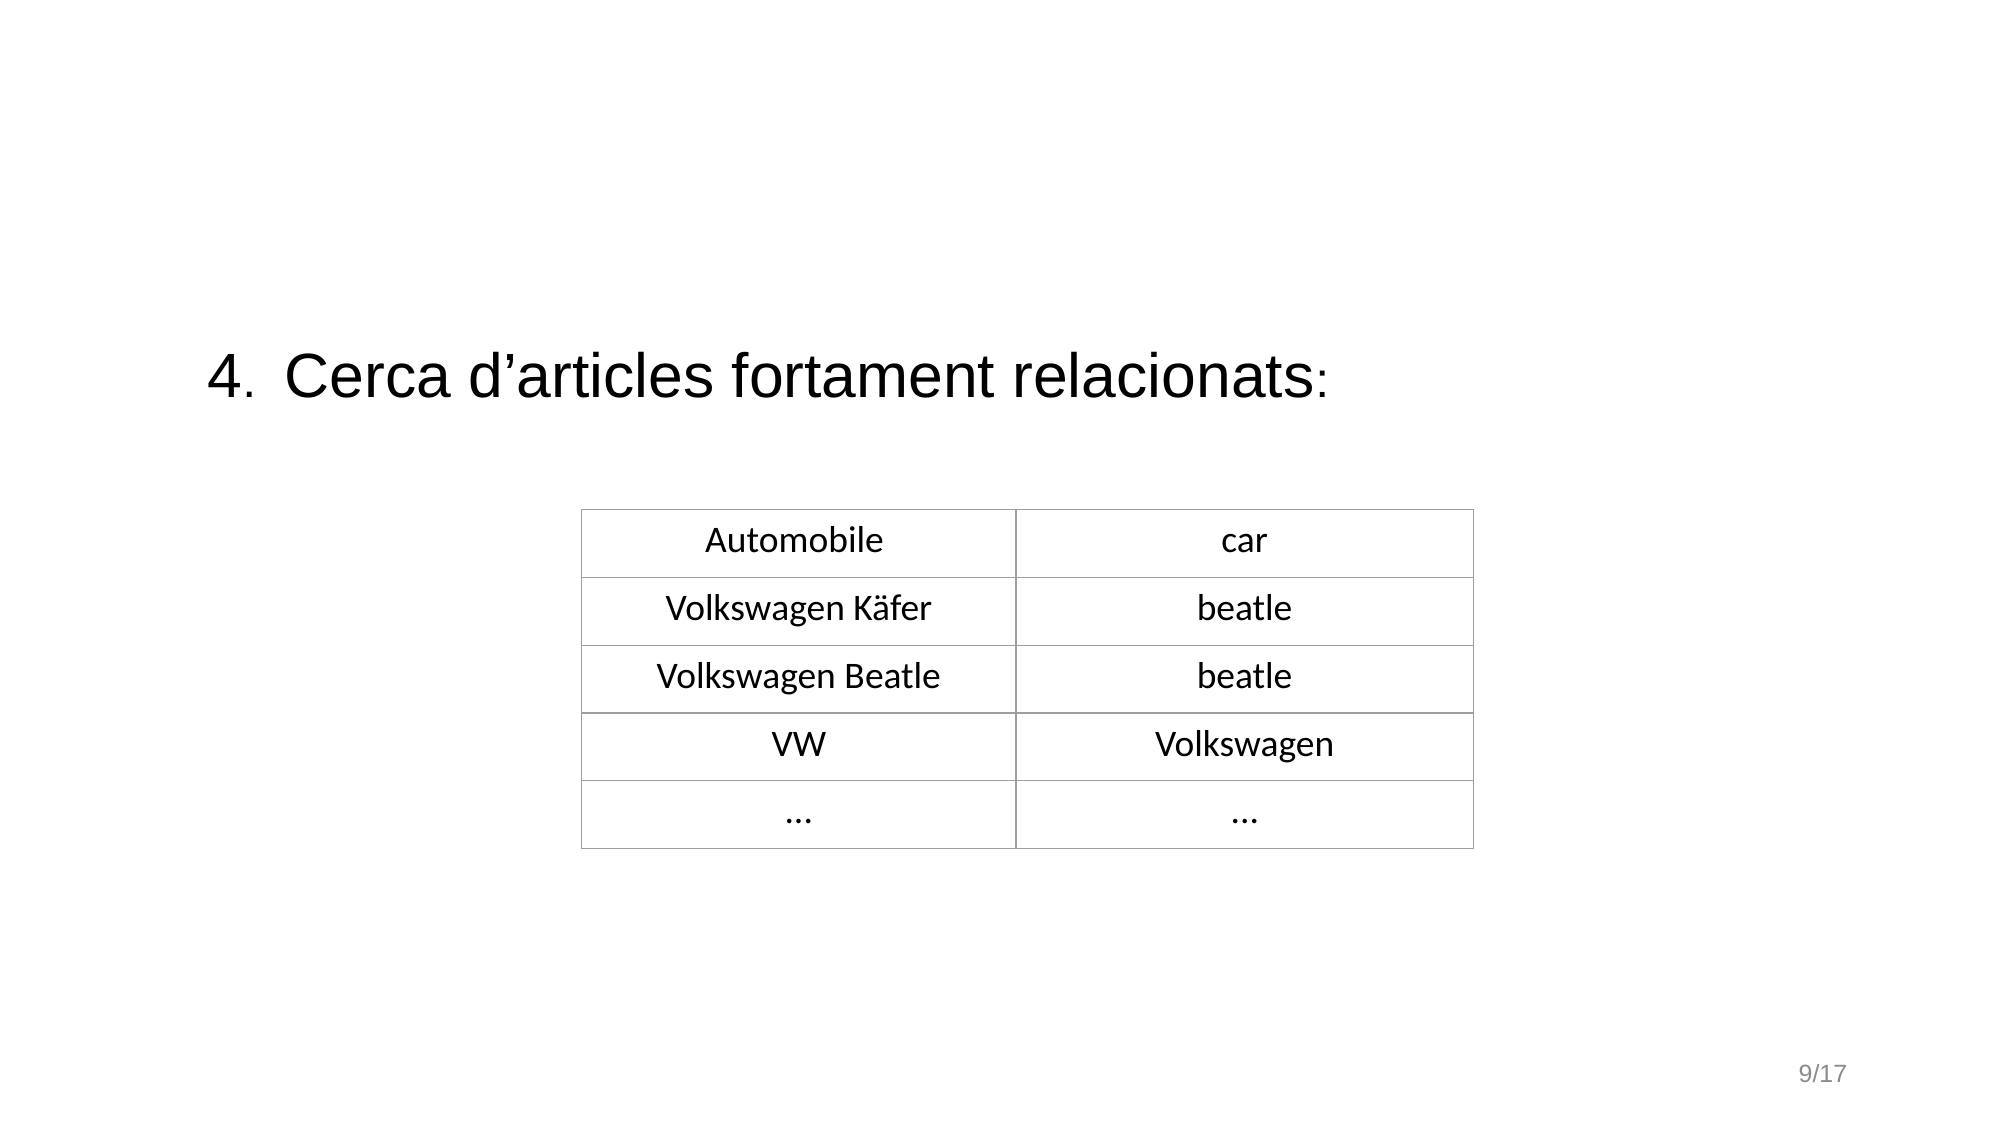

6. Funcionament d’Enrich Data
4.  Cerca d’articles fortament relacionats:

| Automobile | car |
| --- | --- |
| Volkswagen Käfer | beatle |
| Volkswagen Beatle | beatle |
| VW | Volkswagen |
| ... | ... |
9/17